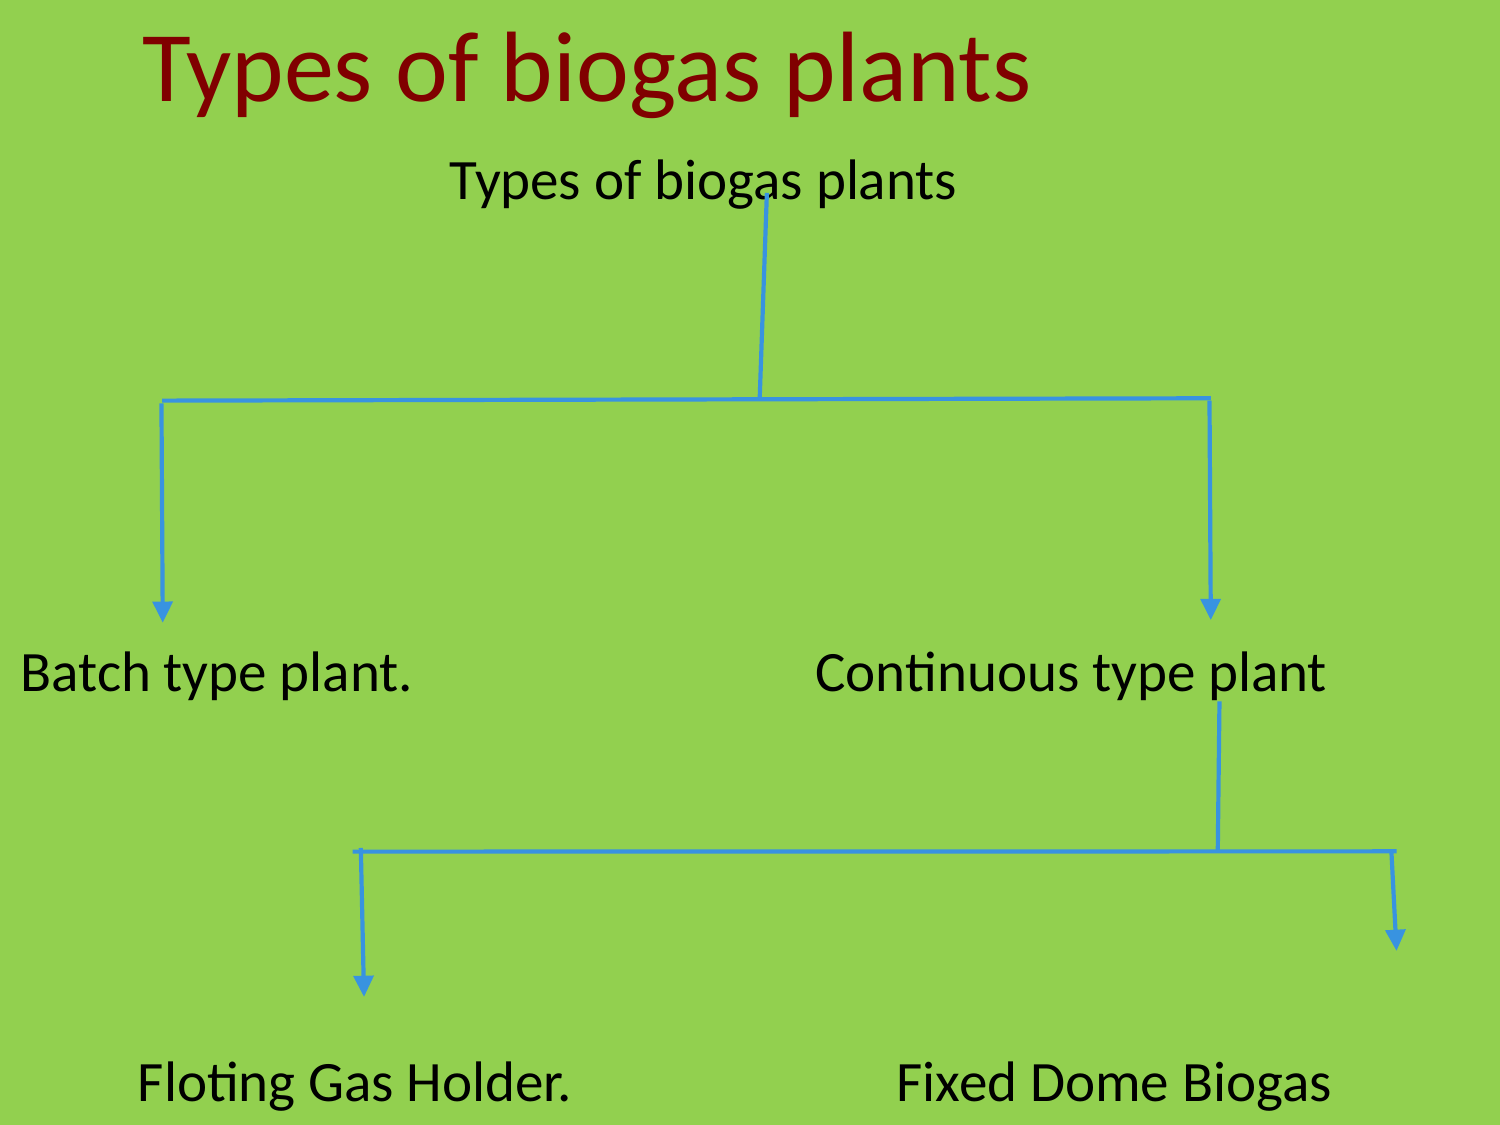

# Types of biogas plants
                                  Types of biogas plants

 Batch type plant.                               Continuous type plant

          Floting Gas Holder.                         Fixed Dome Biogas